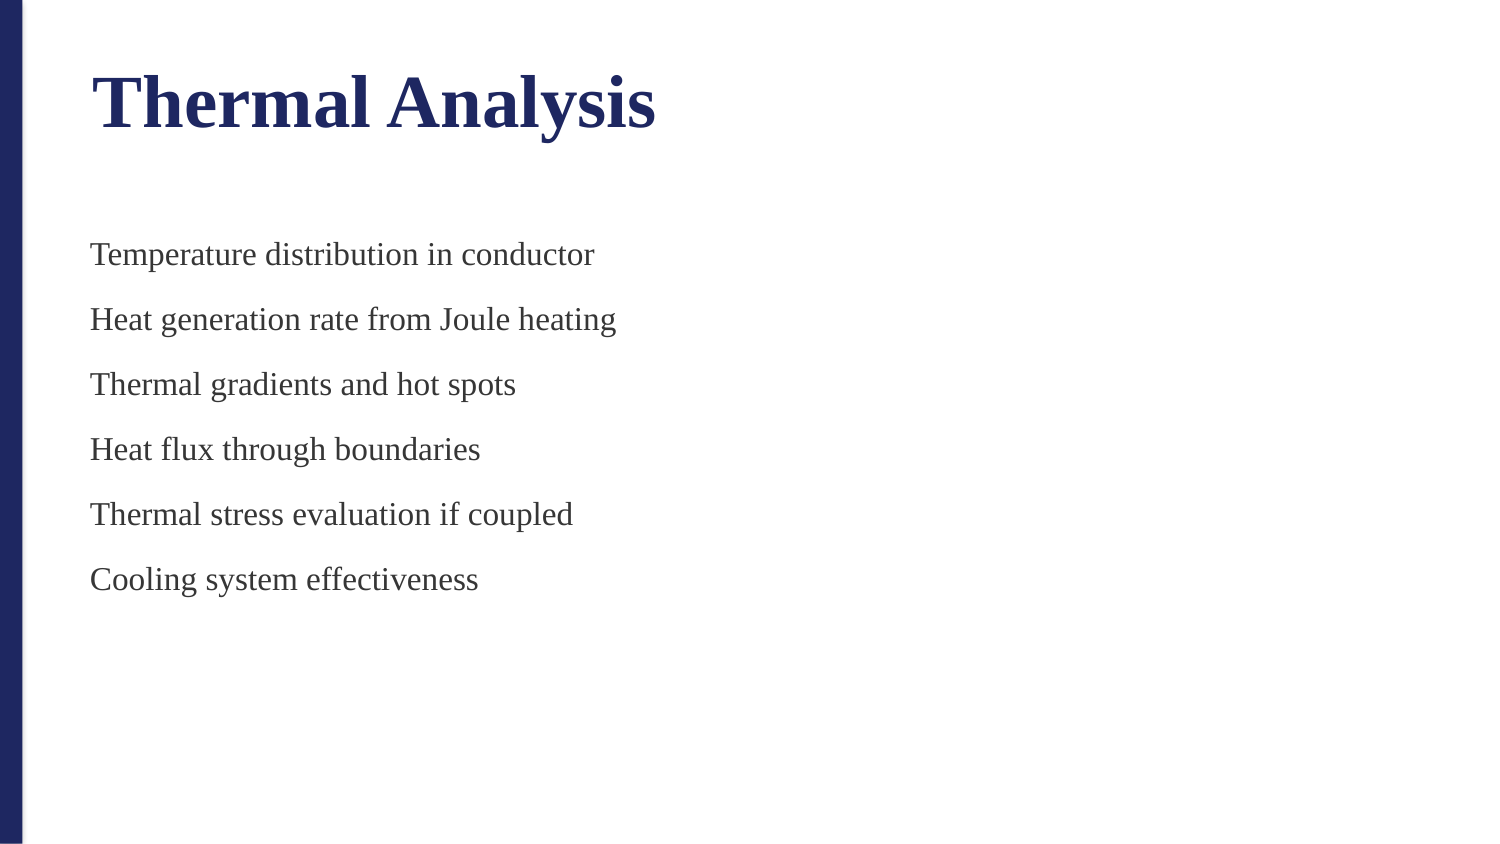

Thermal Analysis

Temperature distribution in conductor
Heat generation rate from Joule heating
Thermal gradients and hot spots
Heat flux through boundaries
Thermal stress evaluation if coupled
Cooling system effectiveness